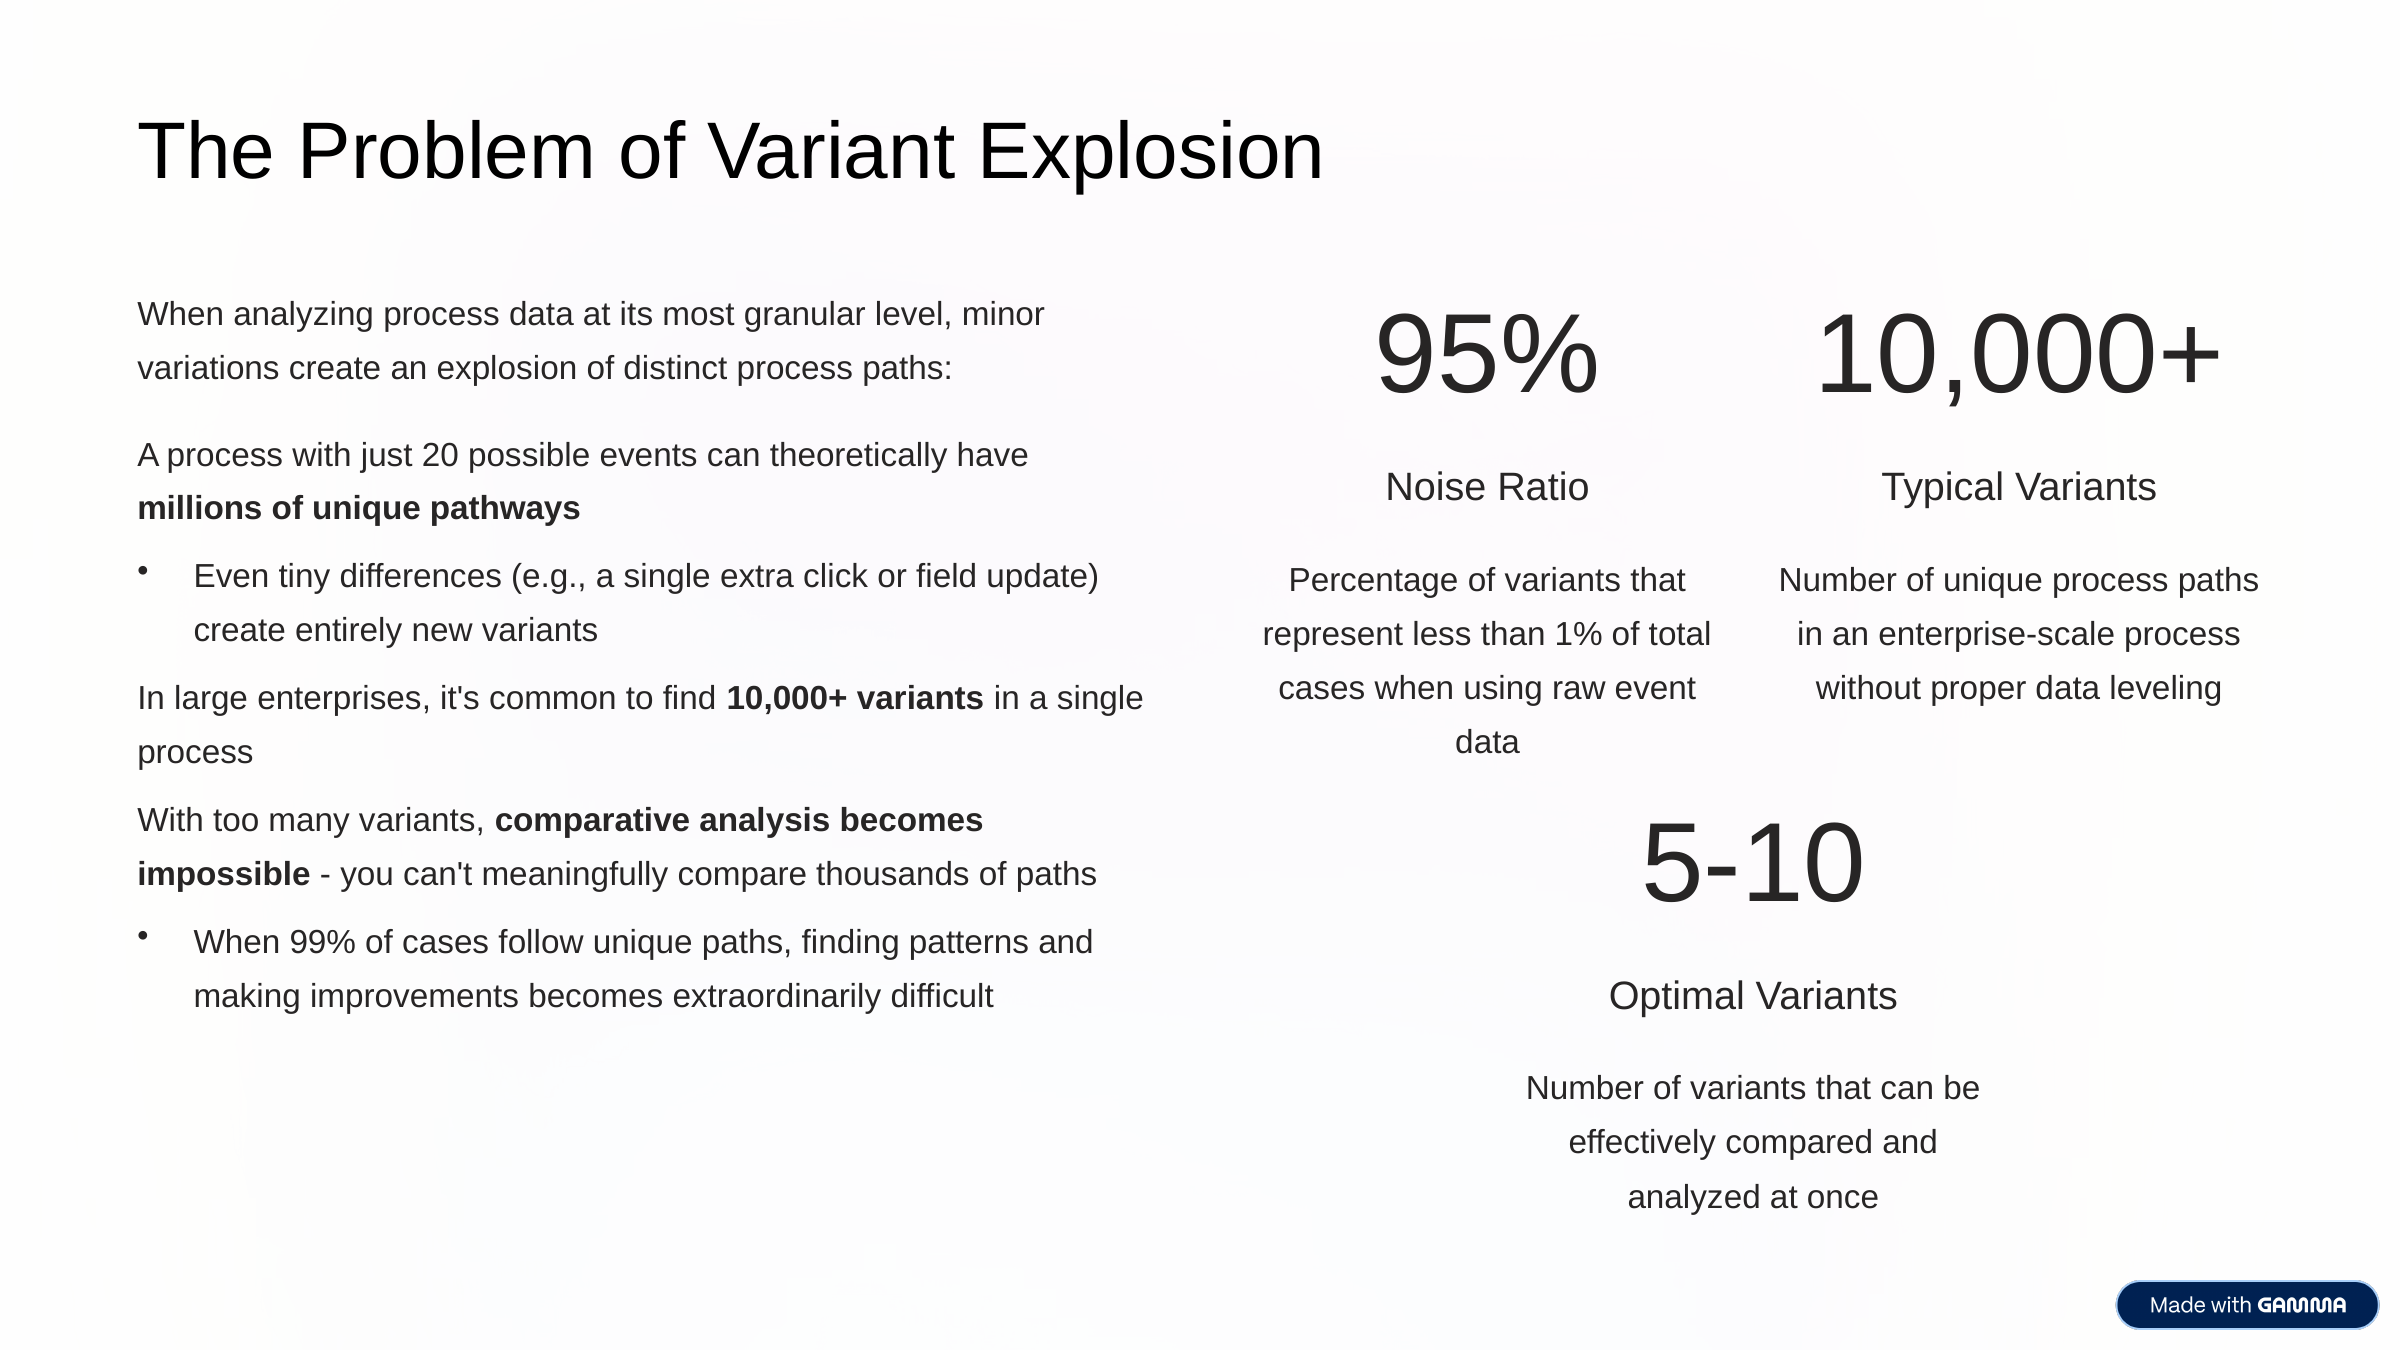

The Problem of Variant Explosion
When analyzing process data at its most granular level, minor variations create an explosion of distinct process paths:
95%
10,000+
A process with just 20 possible events can theoretically have millions of unique pathways
Noise Ratio
Typical Variants
Even tiny differences (e.g., a single extra click or field update) create entirely new variants
Percentage of variants that represent less than 1% of total cases when using raw event data
Number of unique process paths in an enterprise-scale process without proper data leveling
In large enterprises, it's common to find 10,000+ variants in a single process
With too many variants, comparative analysis becomes impossible - you can't meaningfully compare thousands of paths
5-10
When 99% of cases follow unique paths, finding patterns and making improvements becomes extraordinarily difficult
Optimal Variants
Number of variants that can be effectively compared and analyzed at once